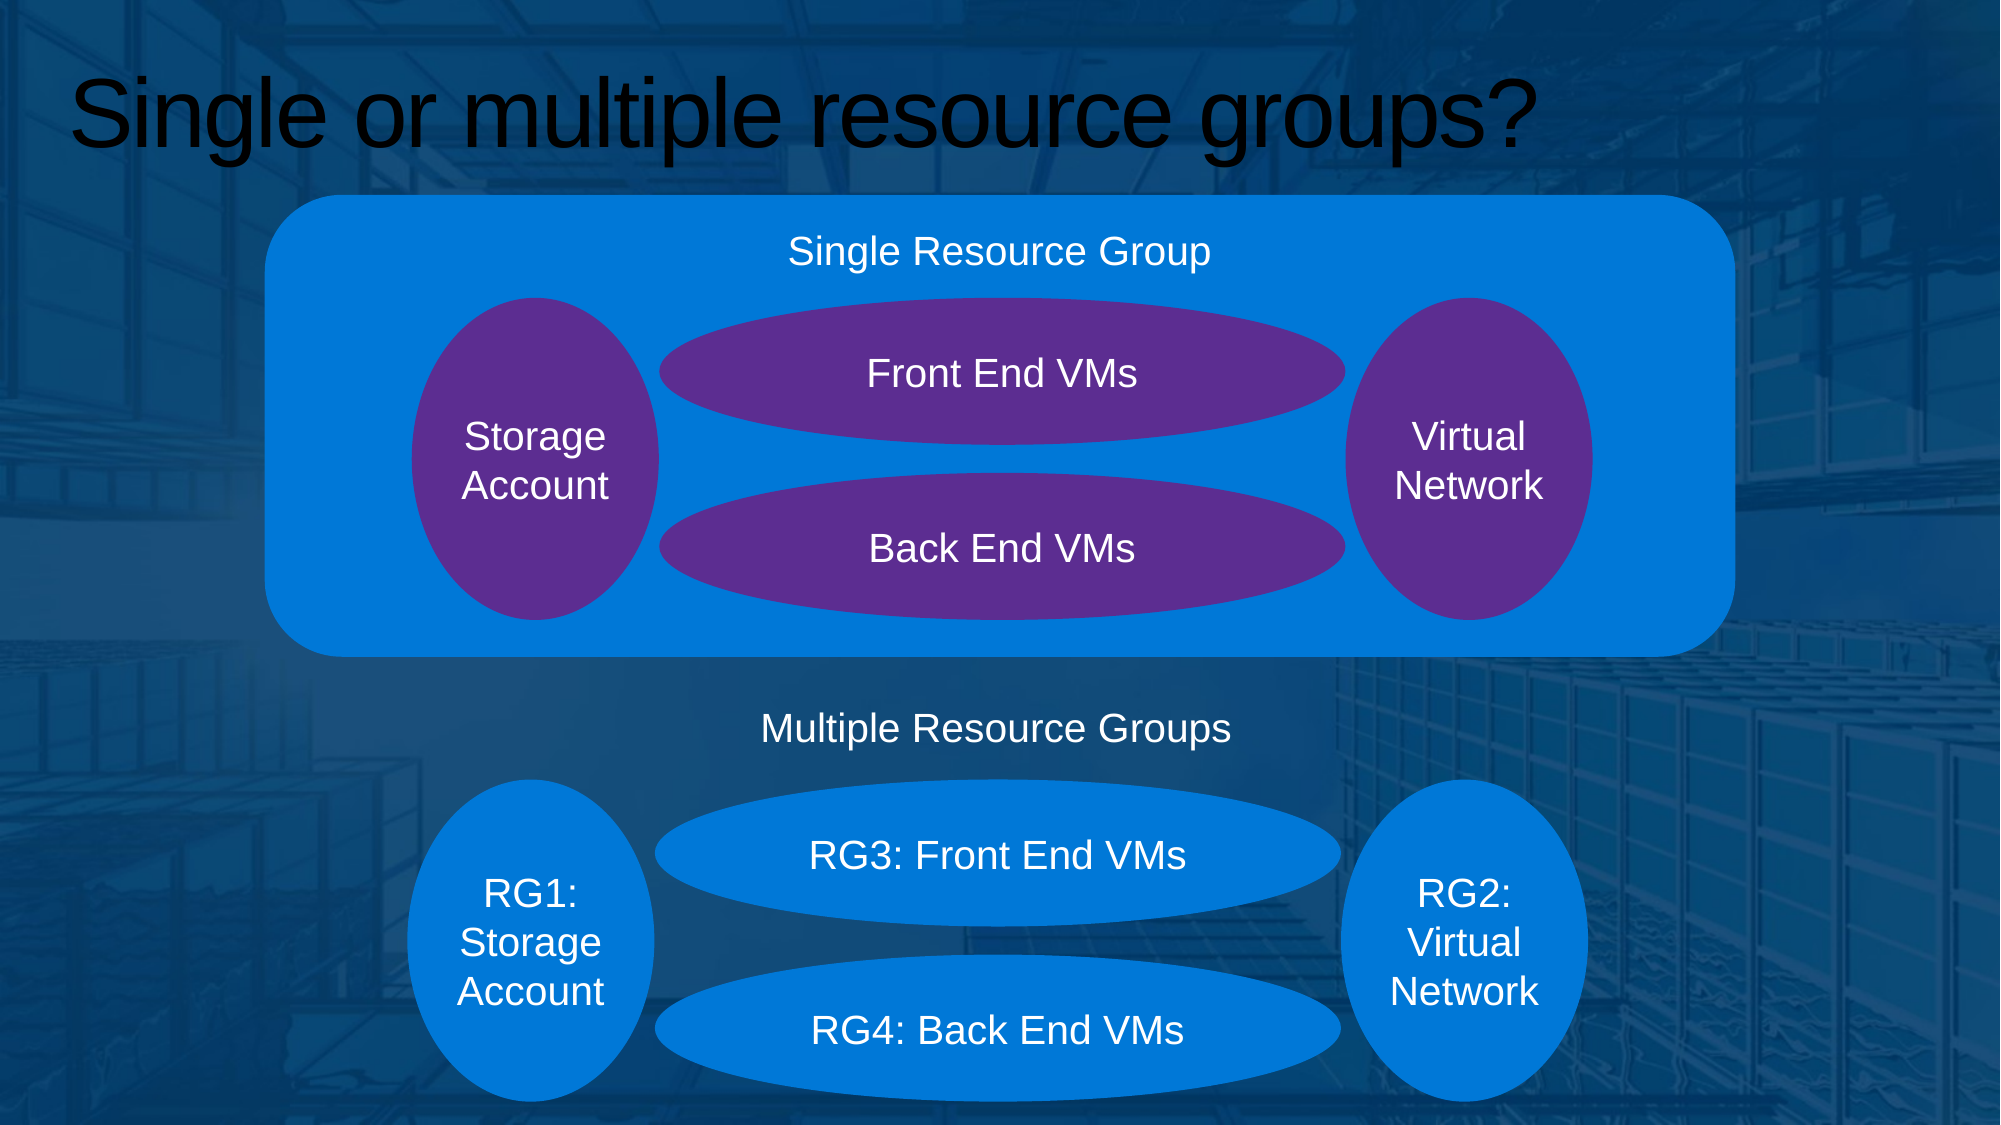

# Single or multiple resource groups?
Single Resource Group
Front End VMs
Storage Account
Virtual Network
Back End VMs
Multiple Resource Groups
RG1:
Storage Account
RG3: Front End VMs
RG2: Virtual Network
RG4: Back End VMs